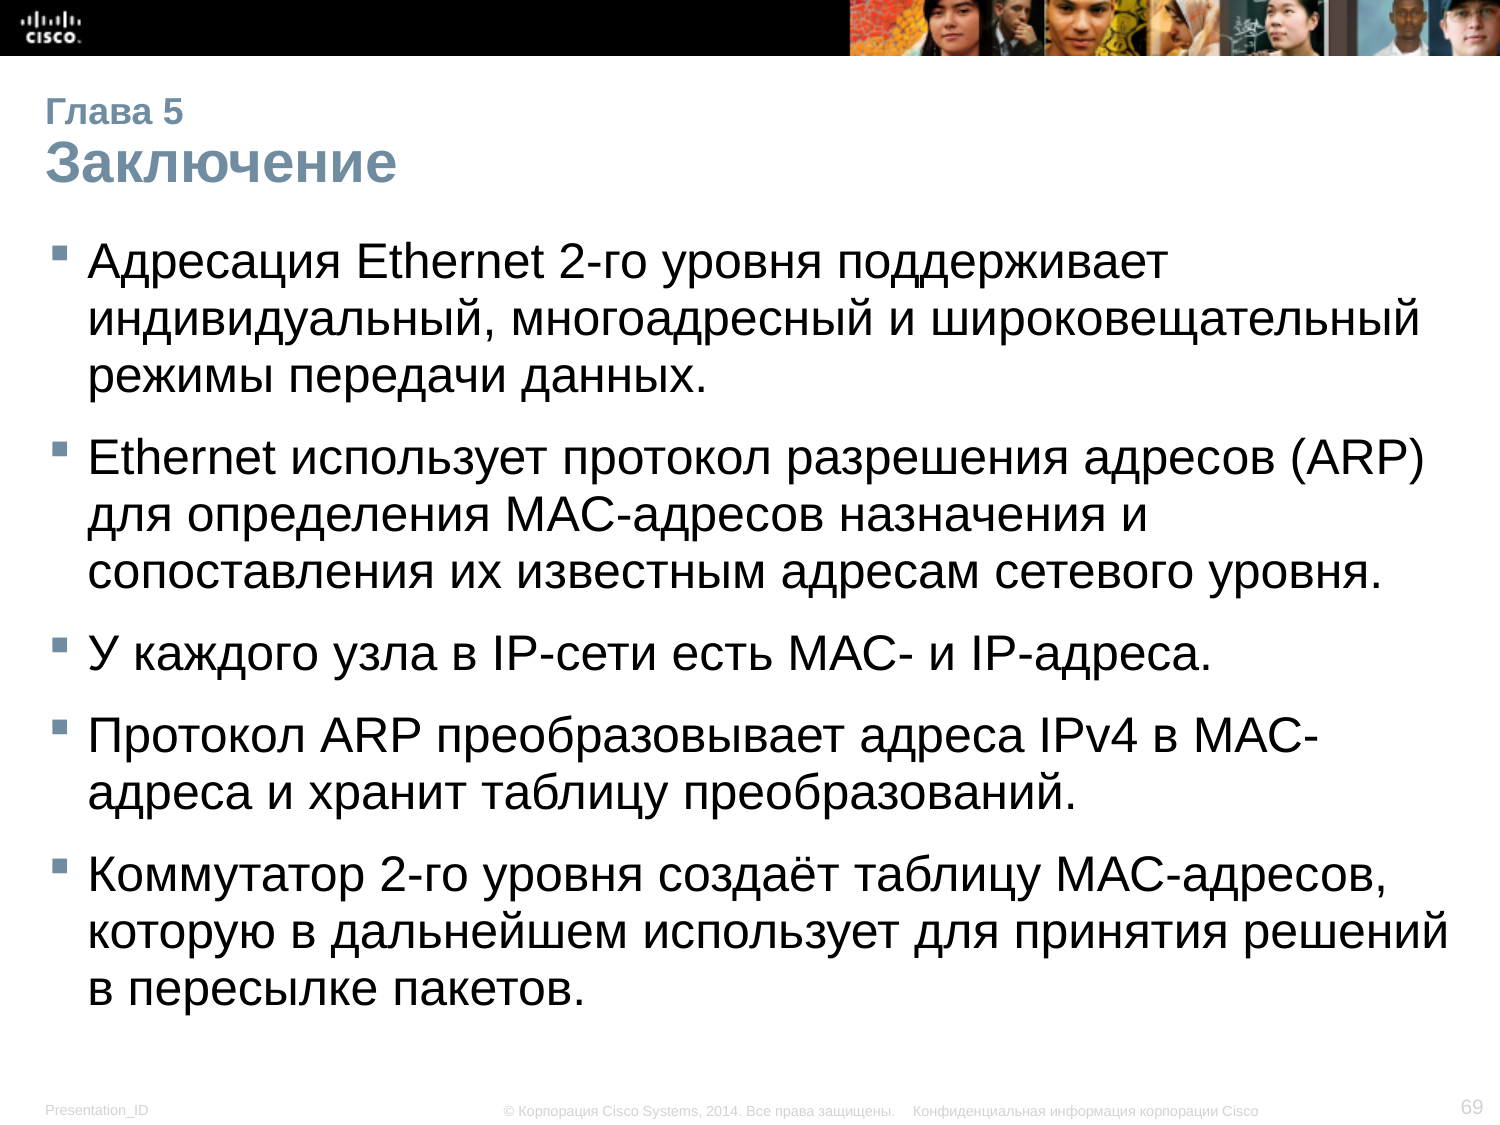

# Глава 5 Заключение
Адресация Ethernet 2-го уровня поддерживает индивидуальный, многоадресный и широковещательный режимы передачи данных.
Ethernet использует протокол разрешения адресов (ARP) для определения MAC-адресов назначения и сопоставления их известным адресам сетевого уровня.
У каждого узла в IP-сети есть МАС- и IP-адреса.
Протокол ARP преобразовывает адреса IPv4 в МАС-адреса и хранит таблицу преобразований.
Коммутатор 2-го уровня создаёт таблицу МАС-адресов, которую в дальнейшем использует для принятия решений в пересылке пакетов.